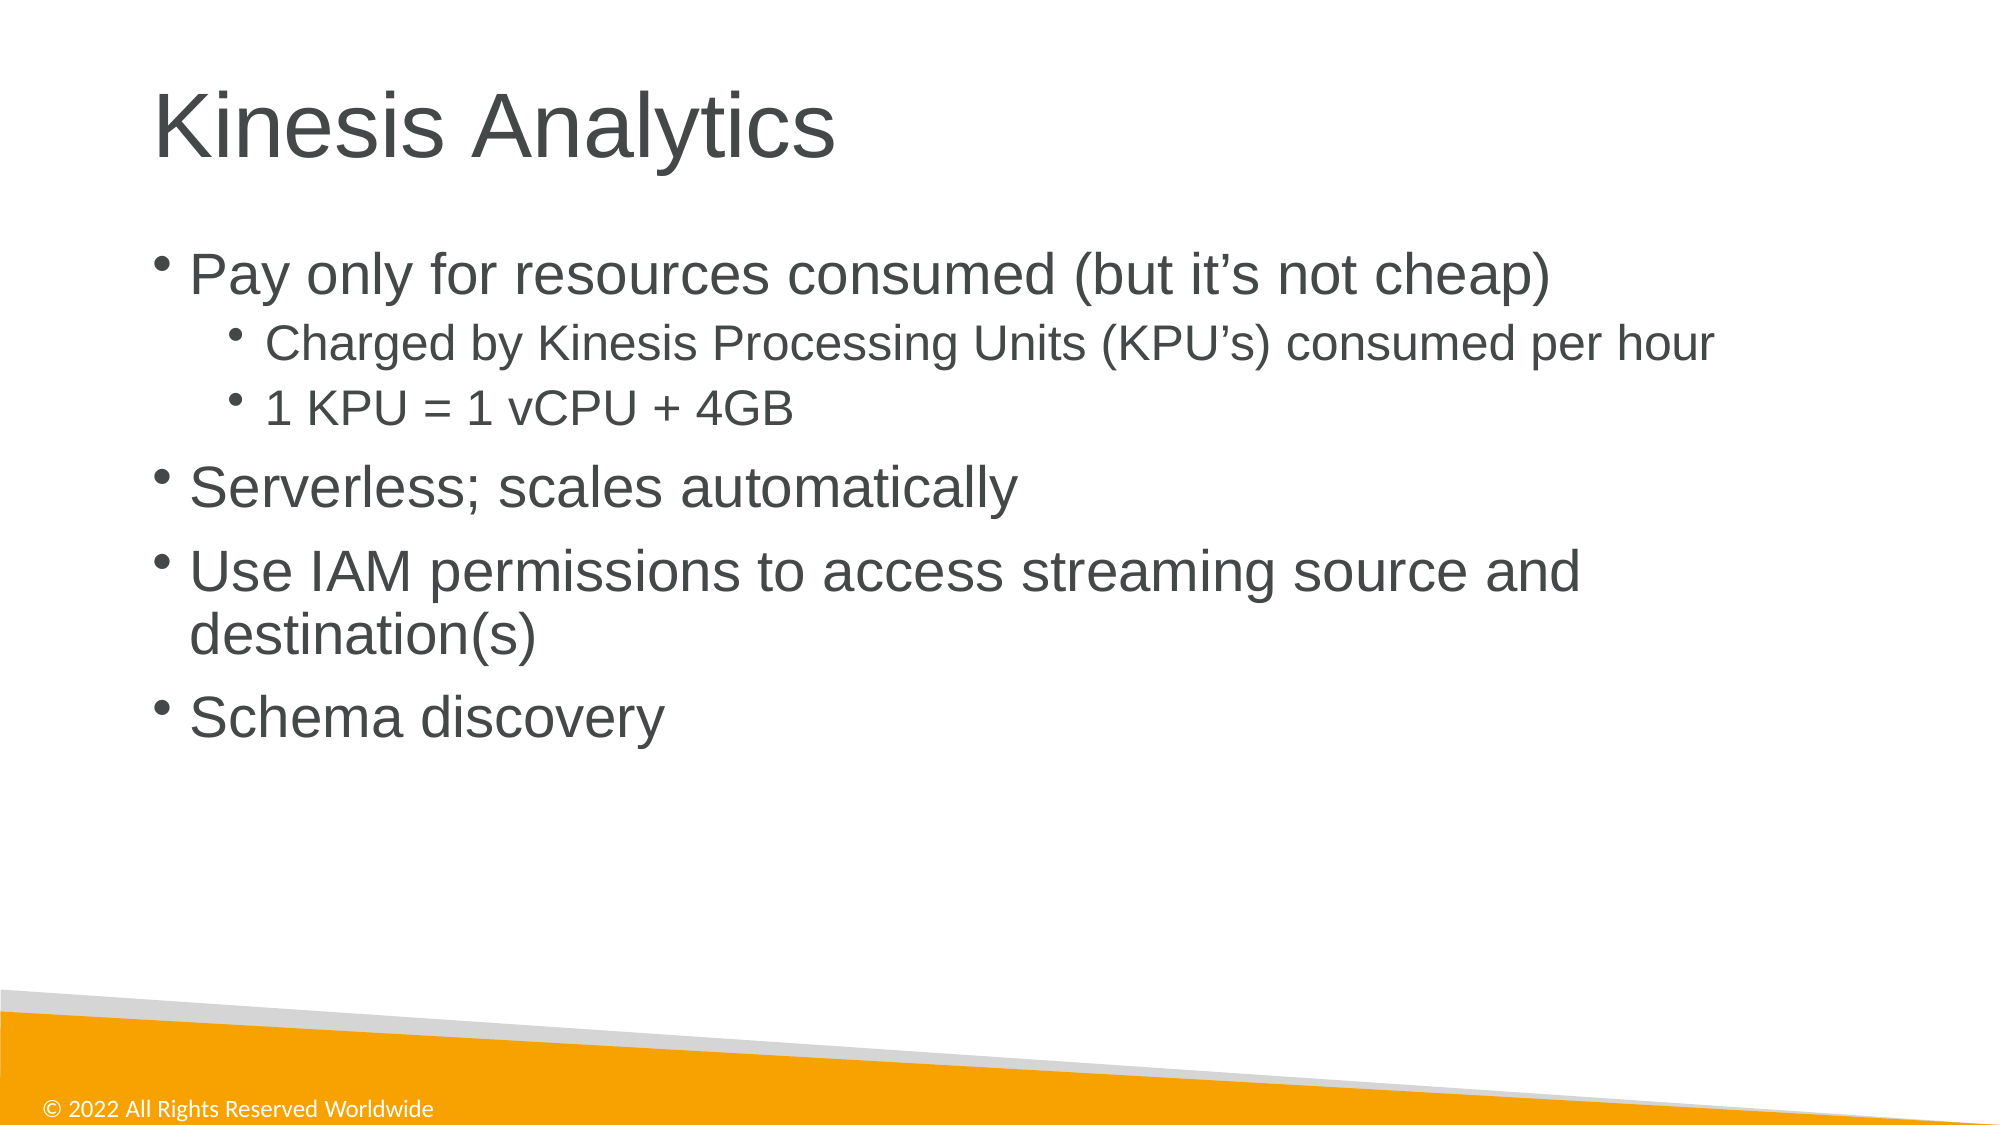

# Kinesis Analytics
Pay only for resources consumed (but it’s not cheap)
Charged by Kinesis Processing Units (KPU’s) consumed per hour
1 KPU = 1 vCPU + 4GB
Serverless; scales automatically
Use IAM permissions to access streaming source and destination(s)
Schema discovery
© 2022 All Rights Reserved Worldwide